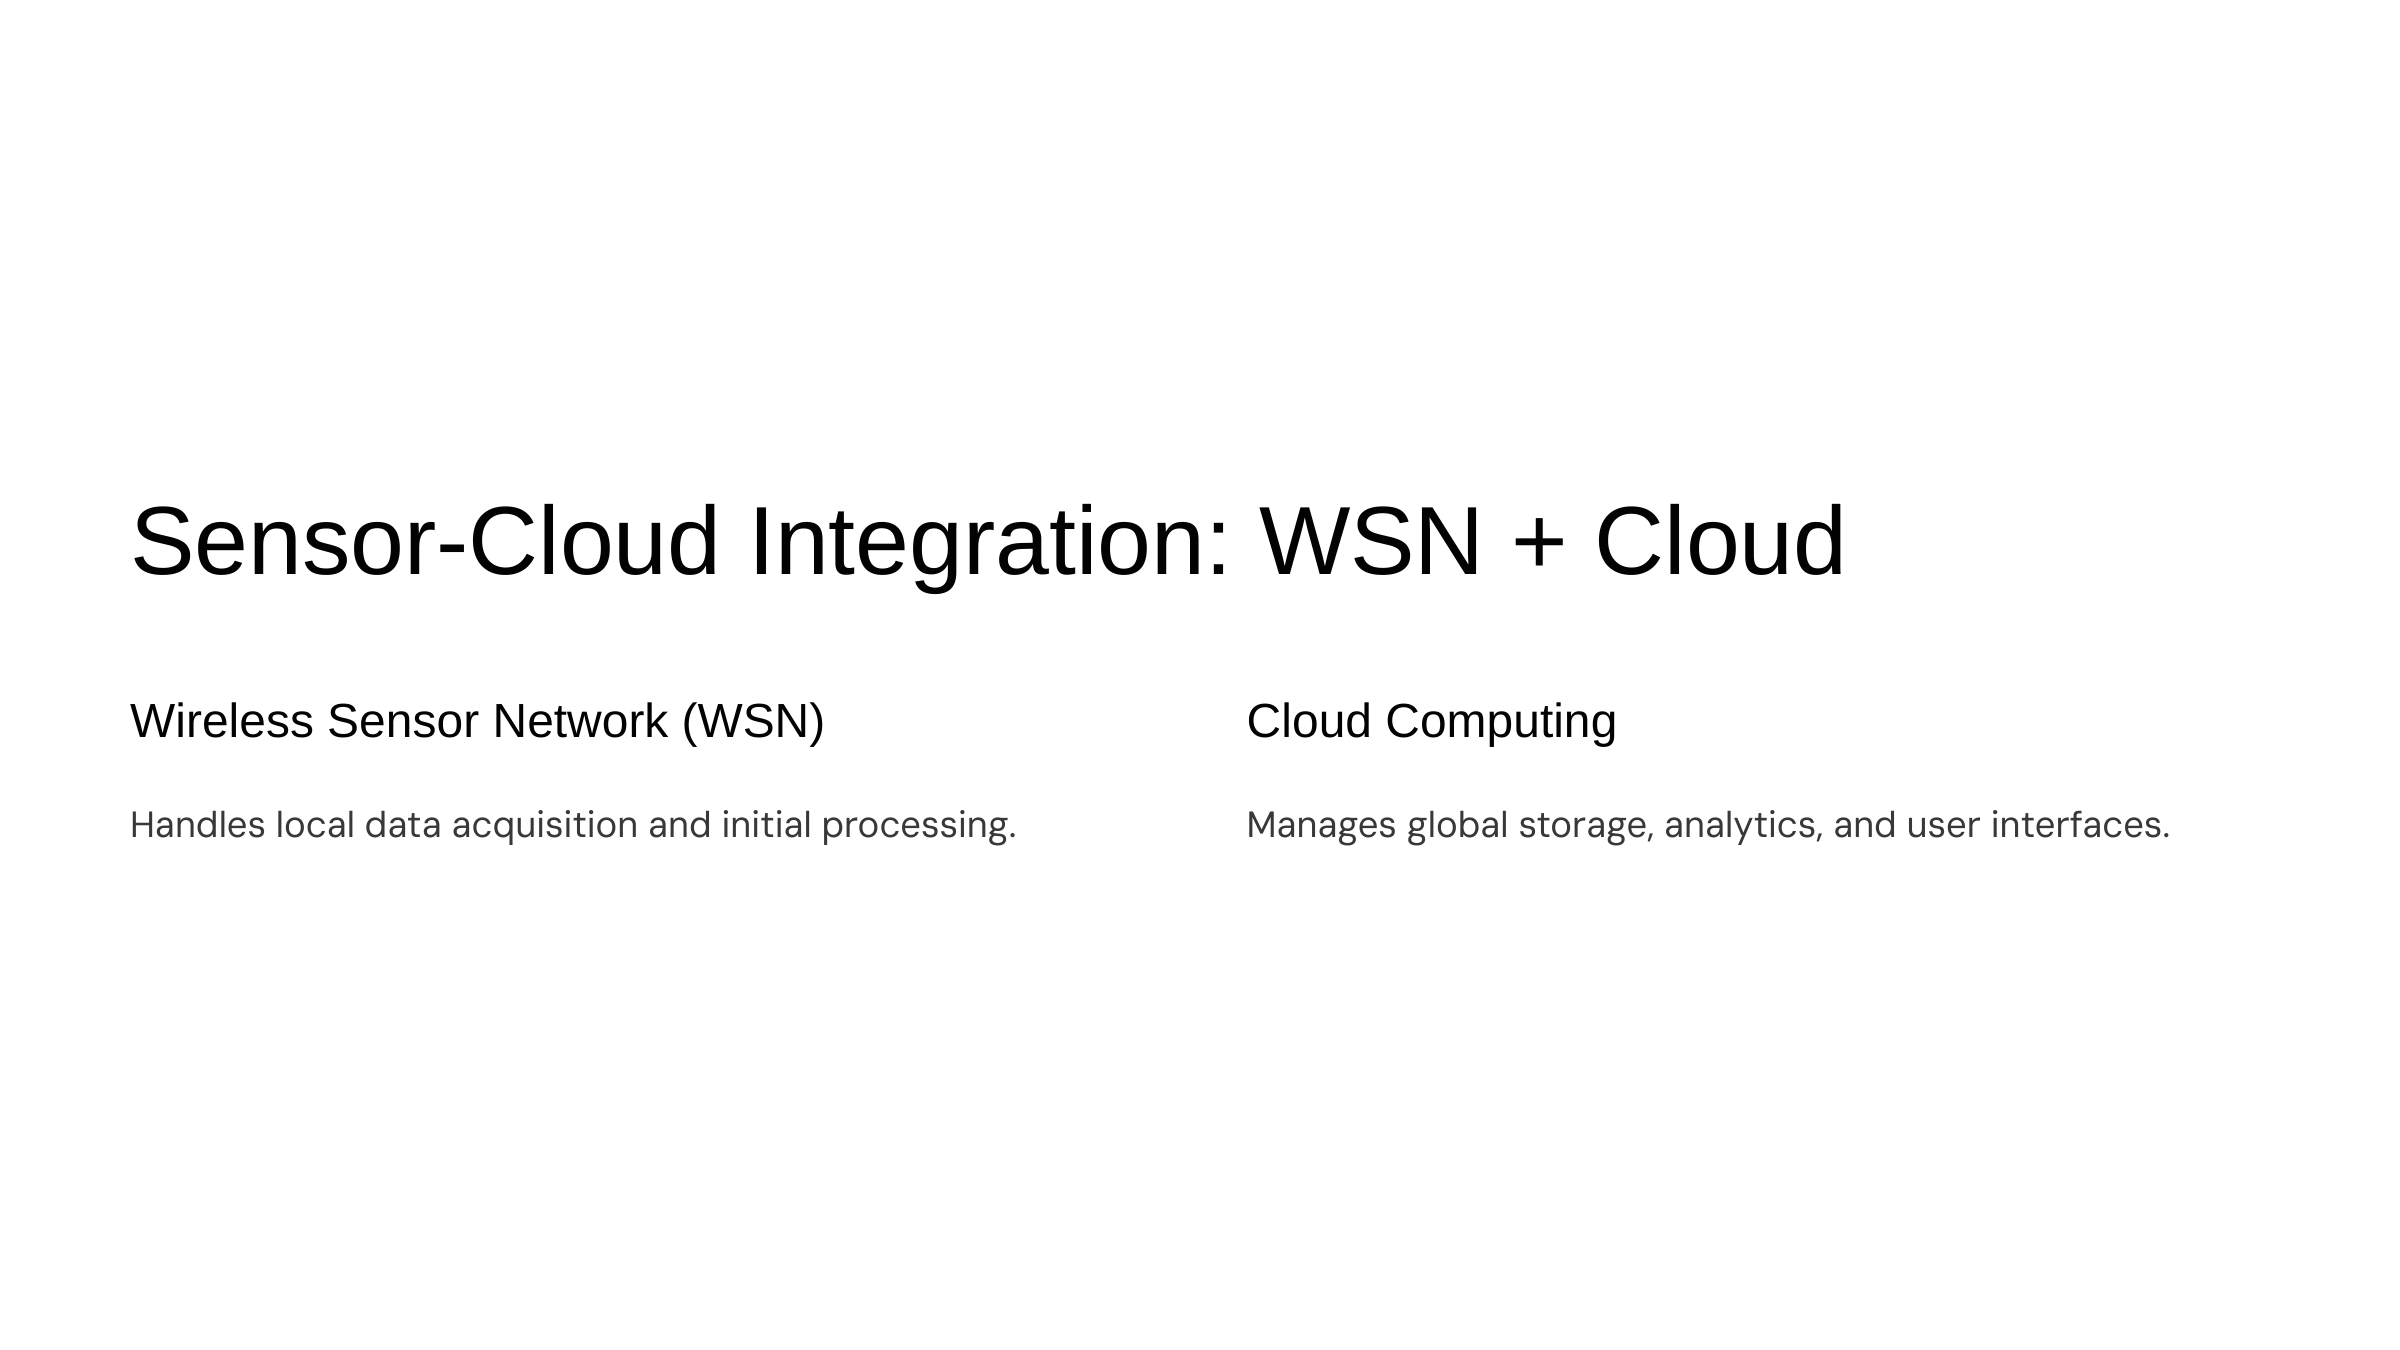

Sensor-Cloud Integration: WSN + Cloud
Wireless Sensor Network (WSN)
Cloud Computing
Handles local data acquisition and initial processing.
Manages global storage, analytics, and user interfaces.